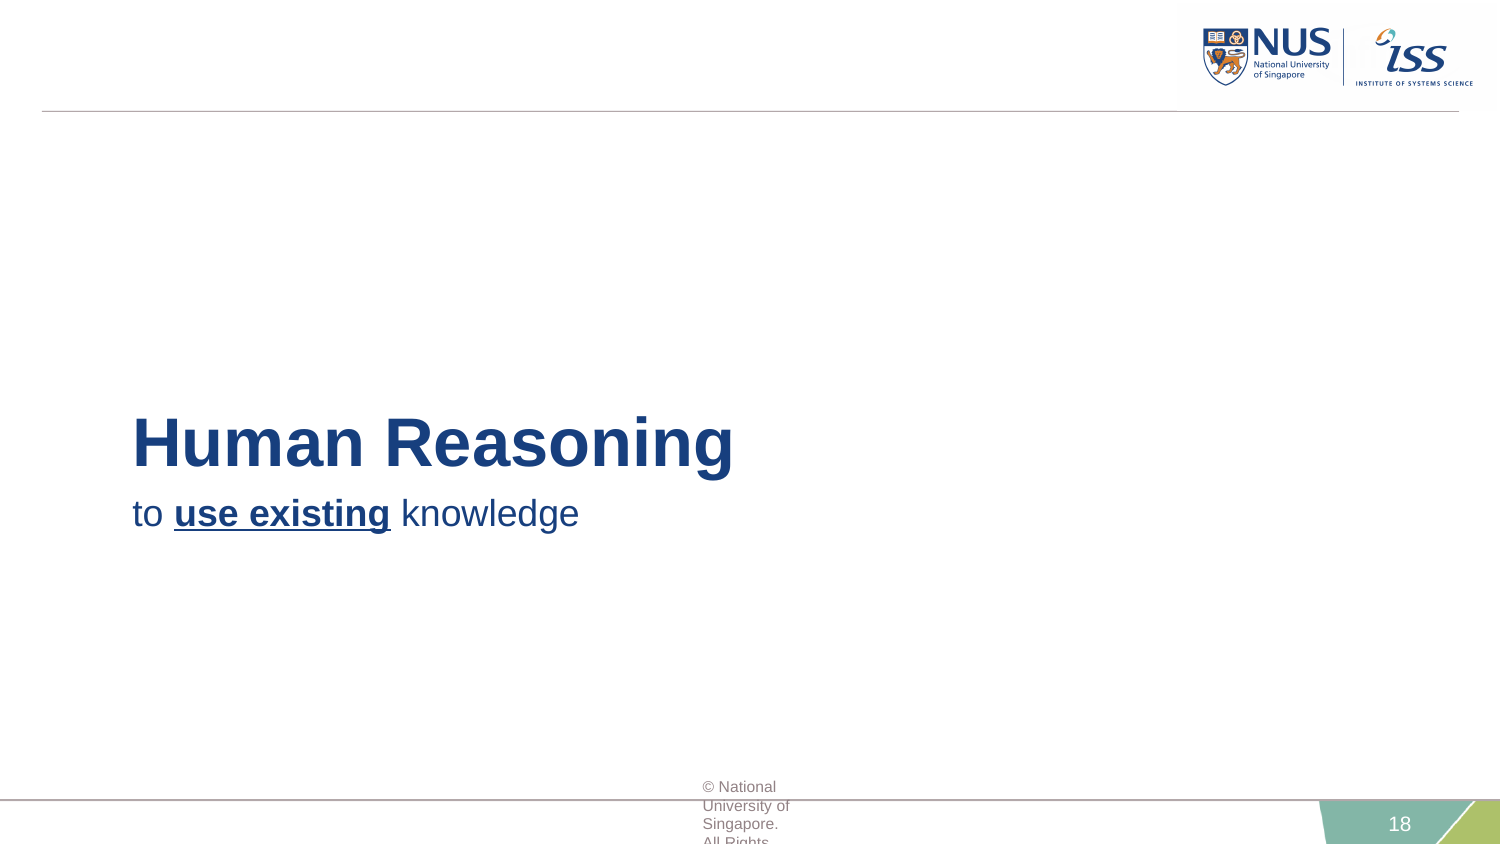

Human Reasoning
to use existing knowledge
© National University of Singapore. All Rights Reserved
18